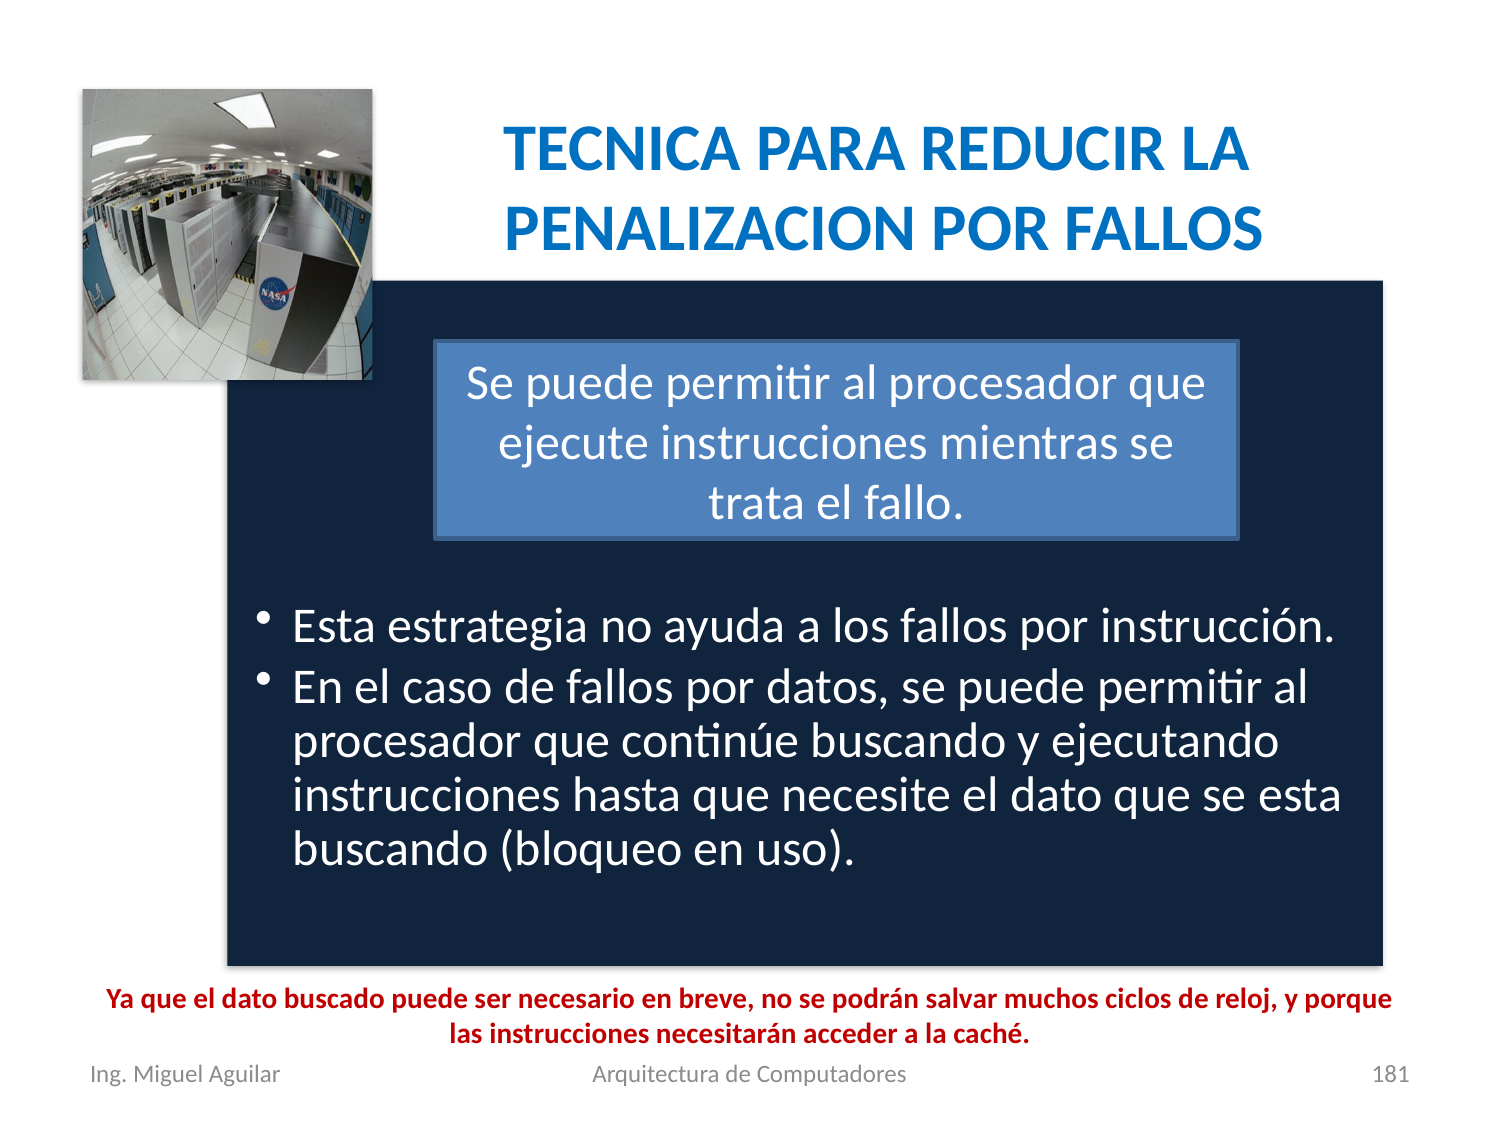

Esta estrategia no ayuda a los fallos por instrucción.
En el caso de fallos por datos, se puede permitir al procesador que continúe buscando y ejecutando instrucciones hasta que necesite el dato que se esta buscando (bloqueo en uso).
TECNICA PARA REDUCIR LA
PENALIZACION POR FALLOS
Se puede permitir al procesador que ejecute instrucciones mientras se trata el fallo.
Ya que el dato buscado puede ser necesario en breve, no se podrán salvar muchos ciclos de reloj, y porque
las instrucciones necesitarán acceder a la caché.

Ing. Miguel Aguilar
Arquitectura de Computadores
181